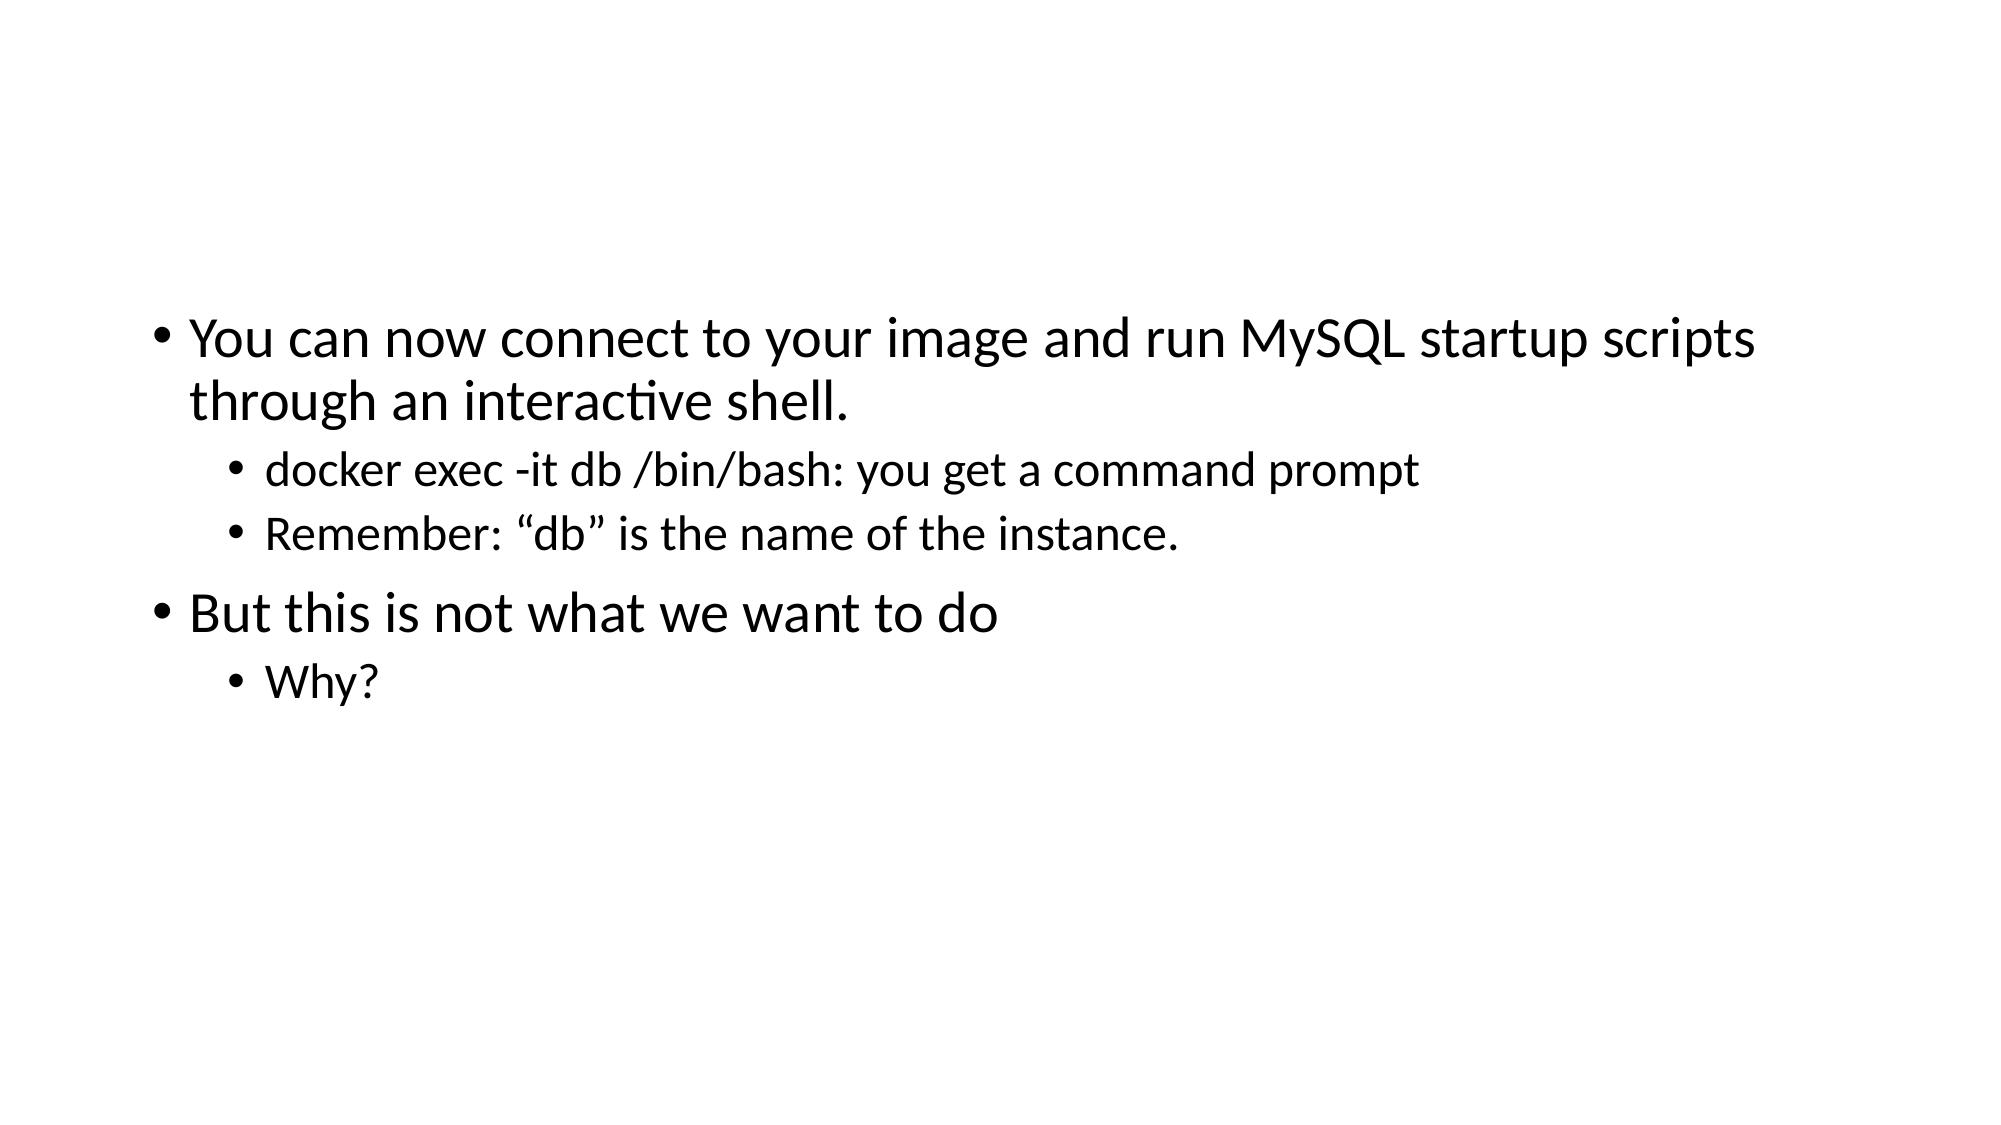

# What’s Next?
You can now connect to your image and run MySQL startup scripts through an interactive shell.
docker exec -it db /bin/bash: you get a command prompt
Remember: “db” is the name of the instance.
But this is not what we want to do
Why?